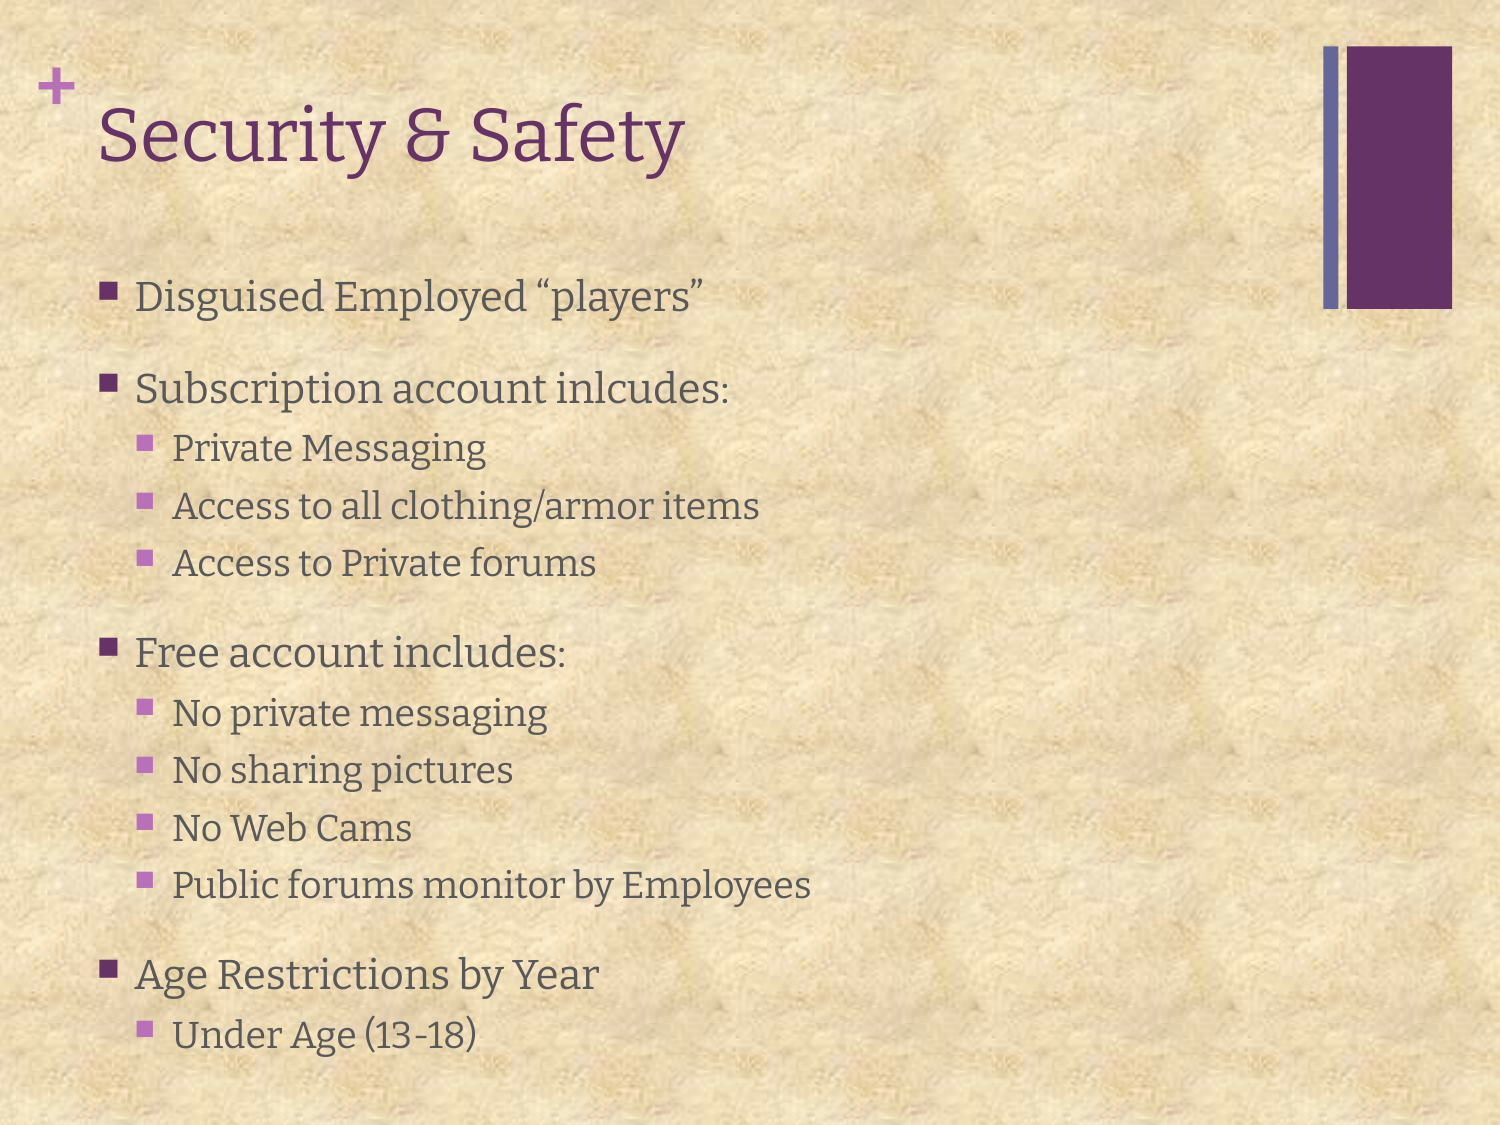

# Security & Safety
Disguised Employed “players”
Subscription account inlcudes:
Private Messaging
Access to all clothing/armor items
Access to Private forums
Free account includes:
No private messaging
No sharing pictures
No Web Cams
Public forums monitor by Employees
Age Restrictions by Year
Under Age (13-18)